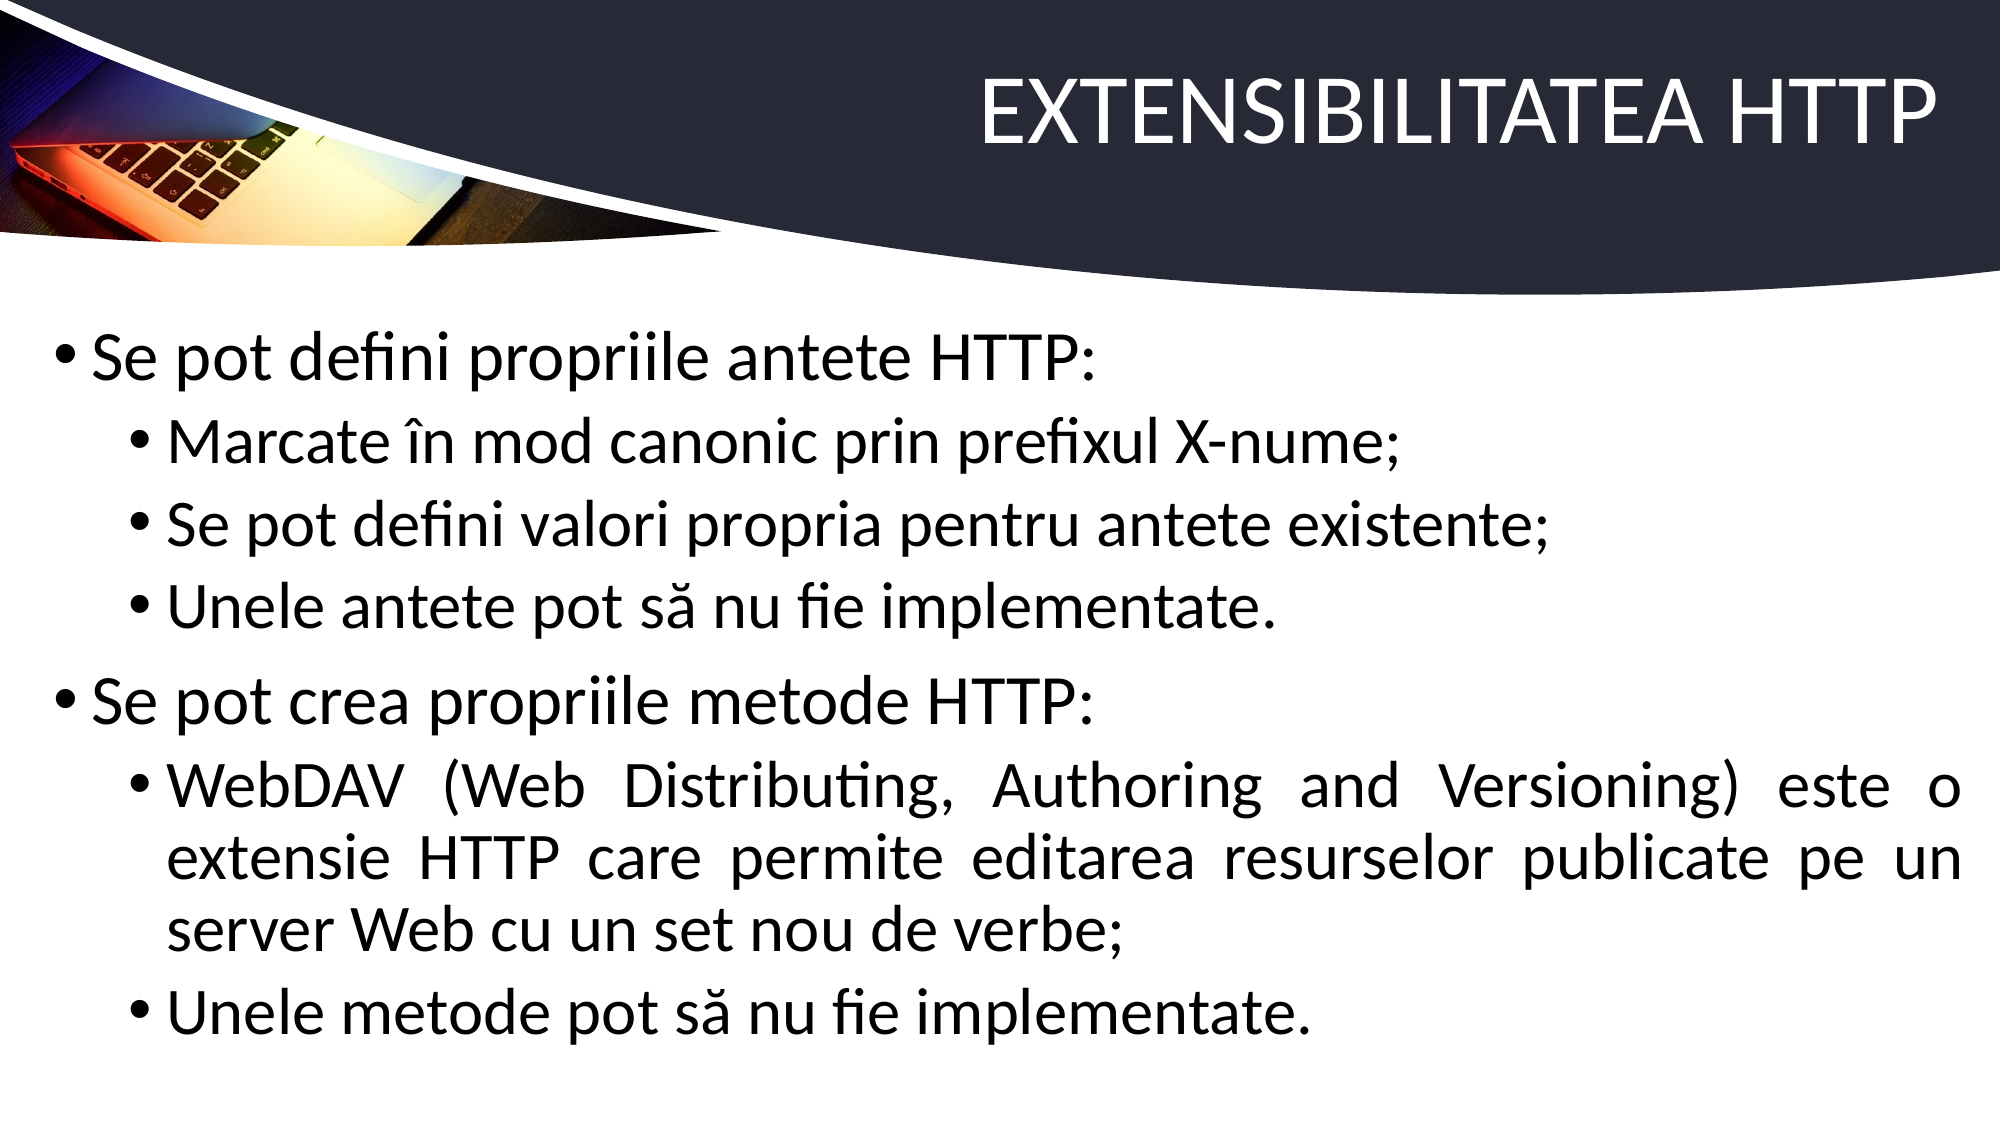

# Extensibilitatea HTTP
Se pot defini propriile antete HTTP:
Marcate în mod canonic prin prefixul X-nume;
Se pot defini valori propria pentru antete existente;
Unele antete pot să nu fie implementate.
Se pot crea propriile metode HTTP:
WebDAV (Web Distributing, Authoring and Versioning) este o extensie HTTP care permite editarea resurselor publicate pe un server Web cu un set nou de verbe;
Unele metode pot să nu fie implementate.